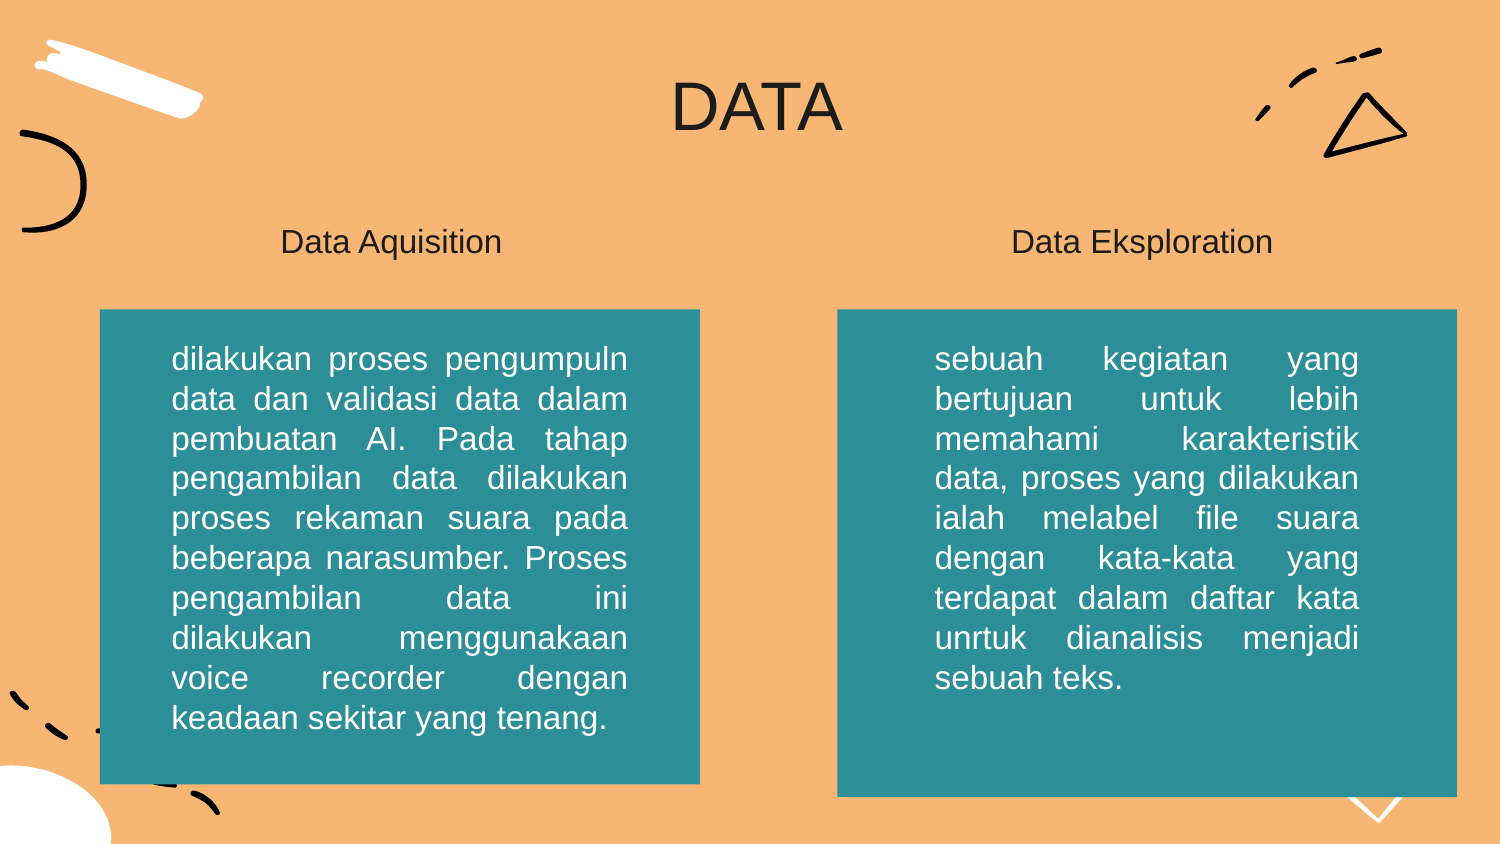

DATA
# Data Aquisition
Data Eksploration

dilakukan proses pengumpuln data dan validasi data dalam pembuatan AI. Pada tahap pengambilan data dilakukan proses rekaman suara pada beberapa narasumber. Proses pengambilan data ini dilakukan menggunakaan voice recorder dengan keadaan sekitar yang tenang.
sebuah kegiatan yang bertujuan untuk lebih memahami karakteristik data, proses yang dilakukan ialah melabel file suara dengan kata-kata yang terdapat dalam daftar kata unrtuk dianalisis menjadi sebuah teks.